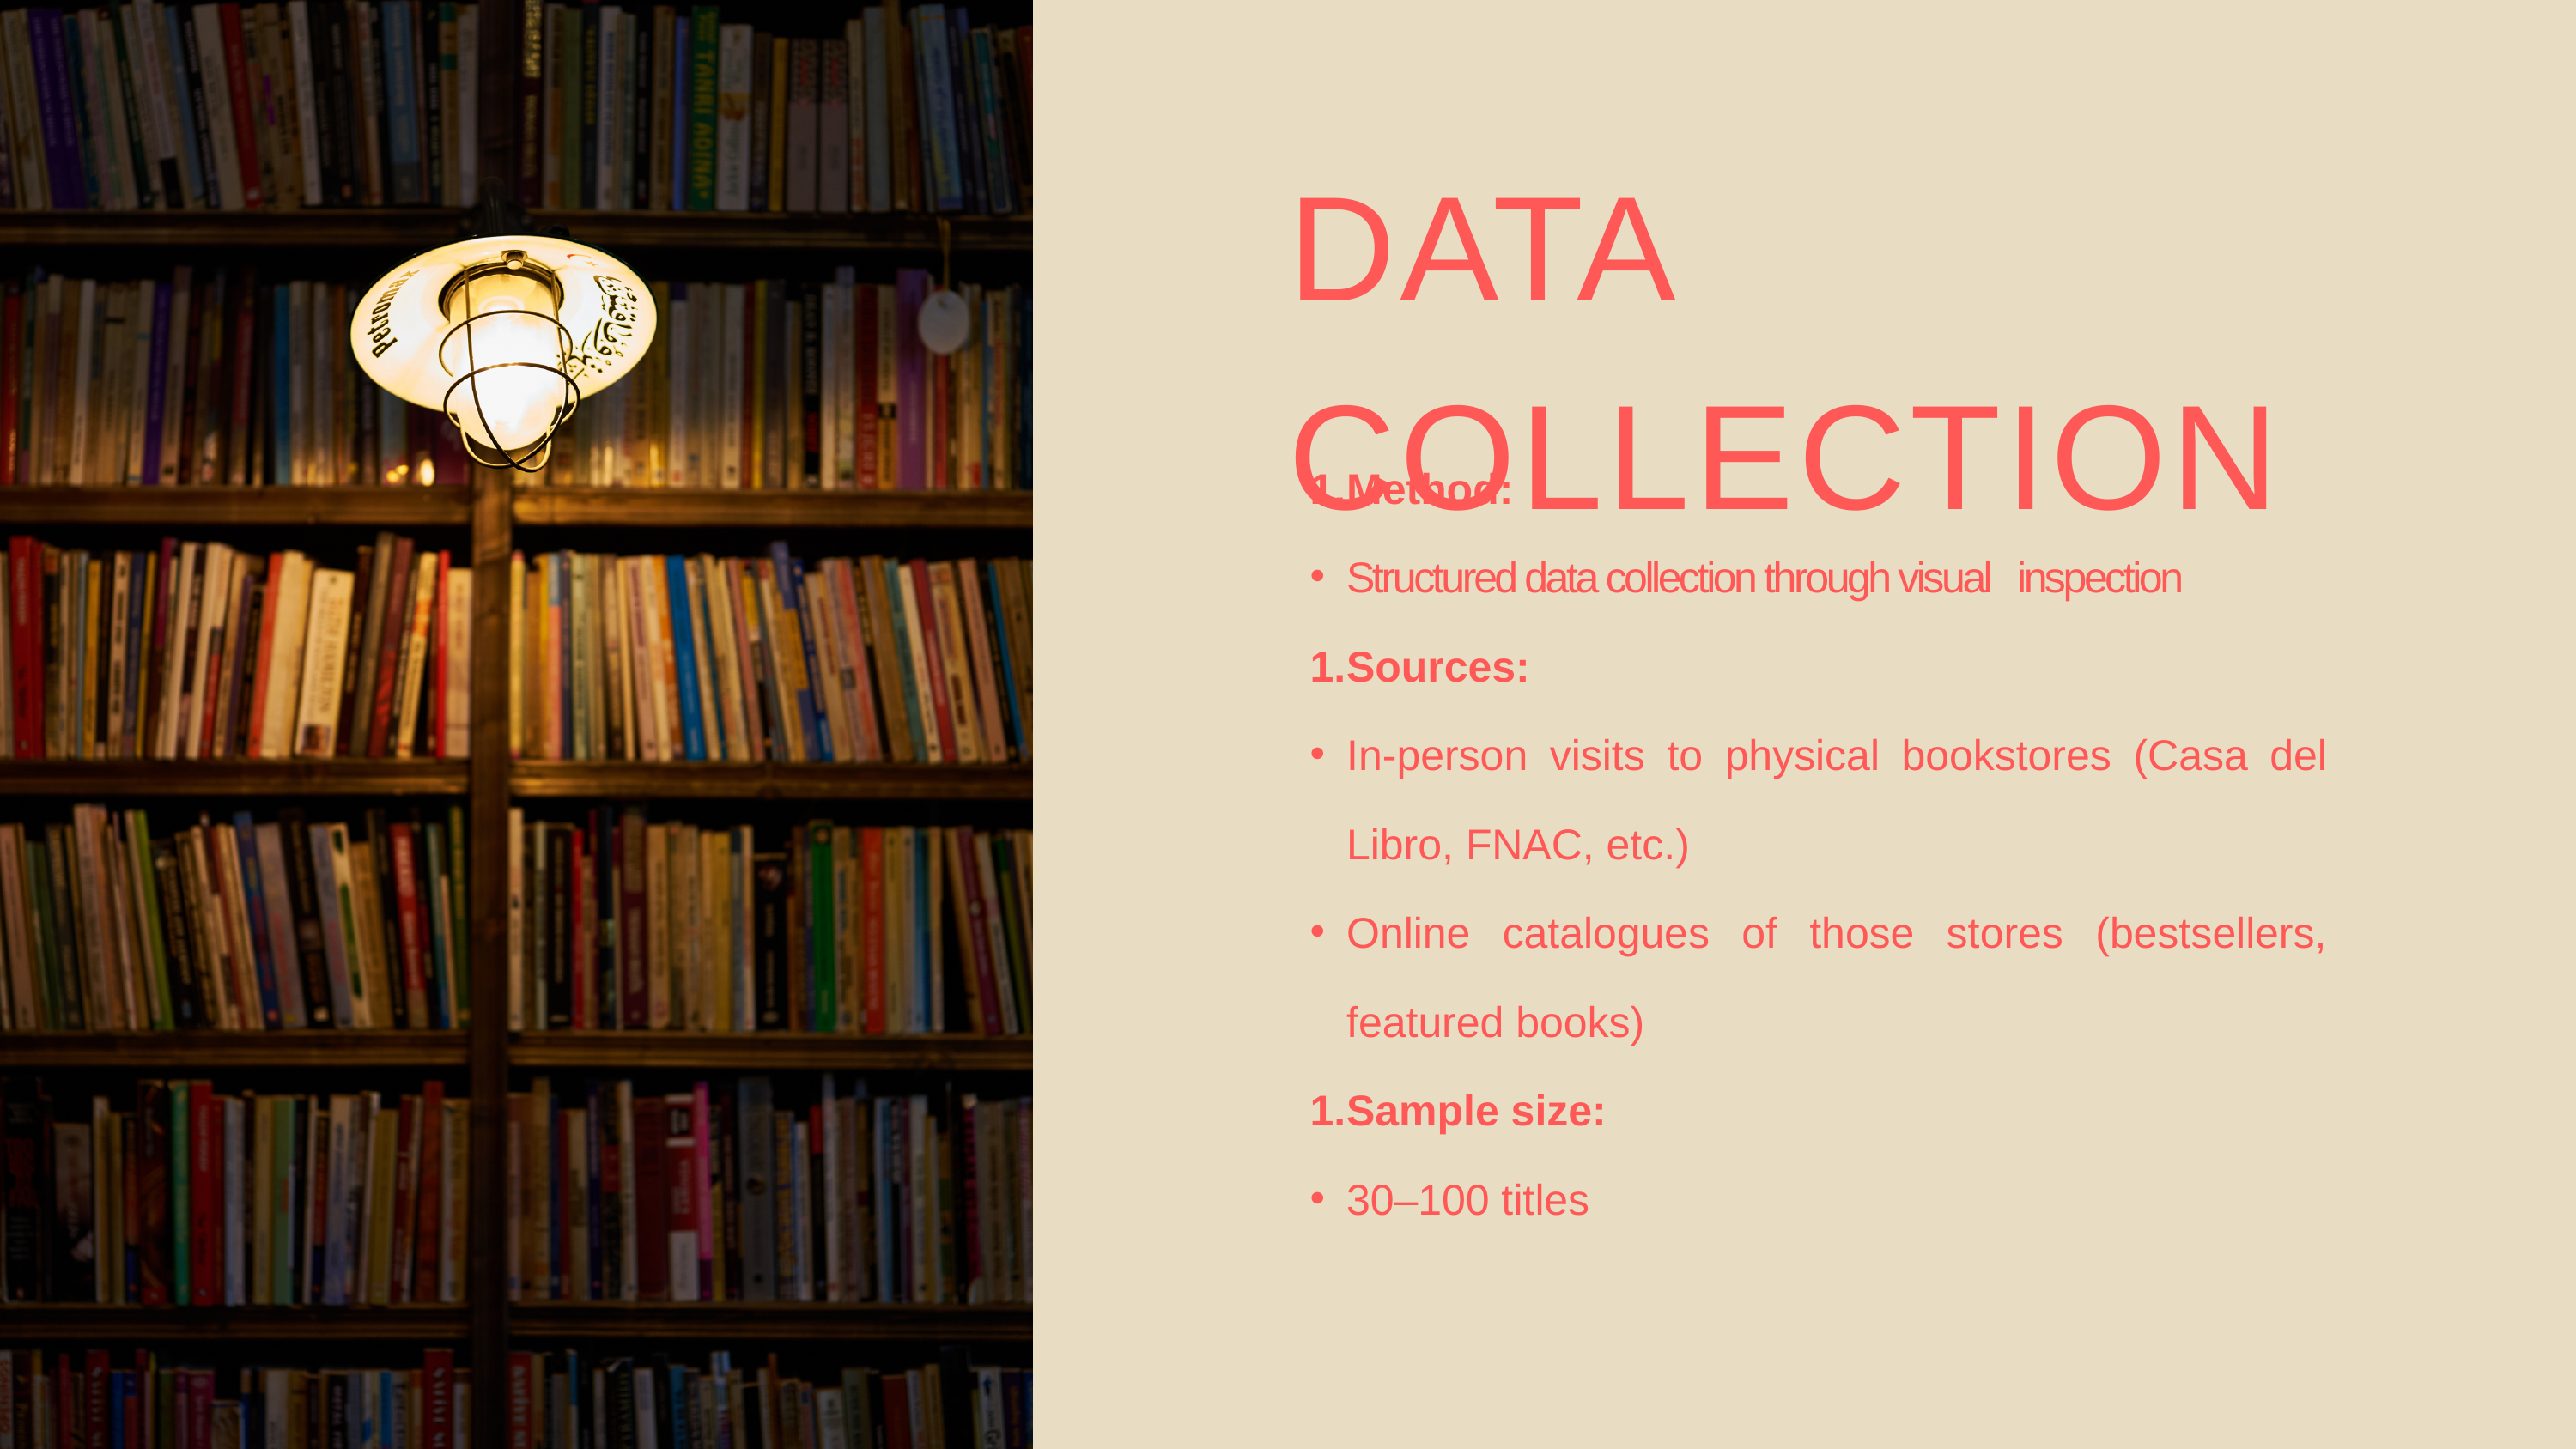

DATA COLLECTION
Method:
Structured data collection through visual   inspection
Sources:
In-person visits to physical bookstores (Casa del Libro, FNAC, etc.)
Online catalogues of those stores (bestsellers, featured books)
Sample size:
30–100 titles